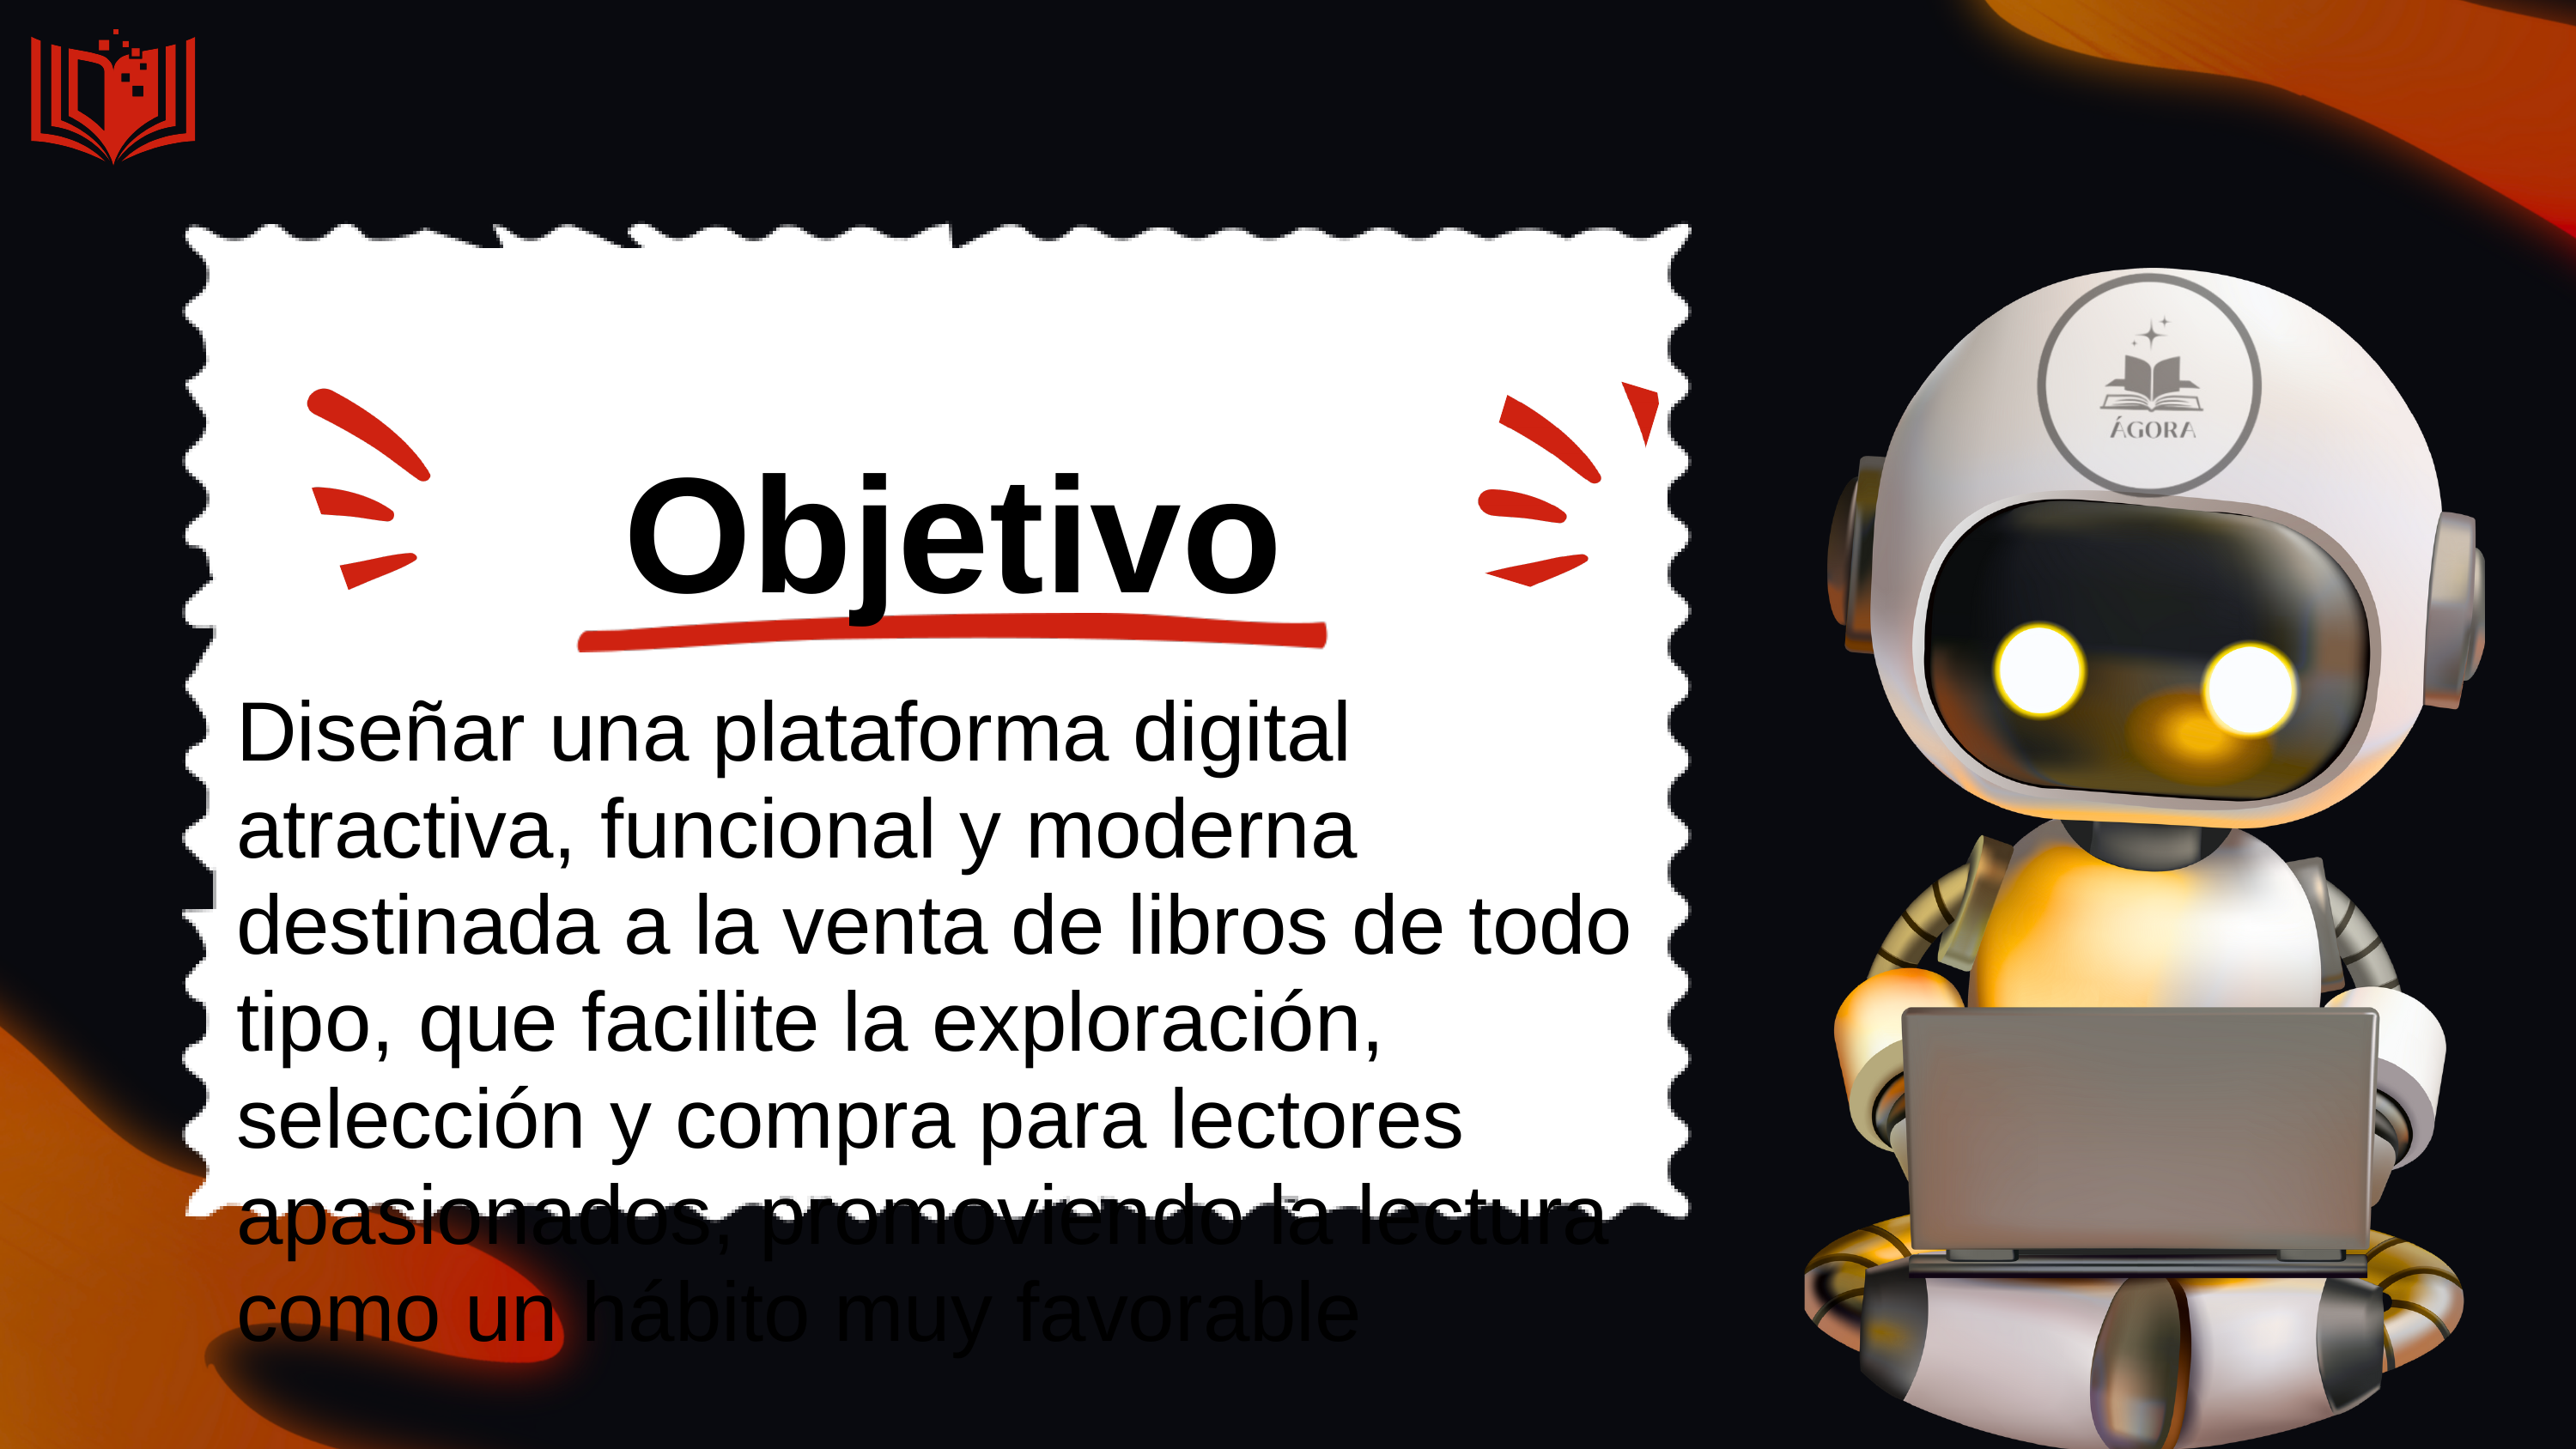

Objetivo

Diseñar una plataforma digital atractiva, funcional y moderna destinada a la venta de libros de todo tipo, que facilite la exploración, selección y compra para lectores apasionados, promoviendo la lectura como un hábito muy favorable